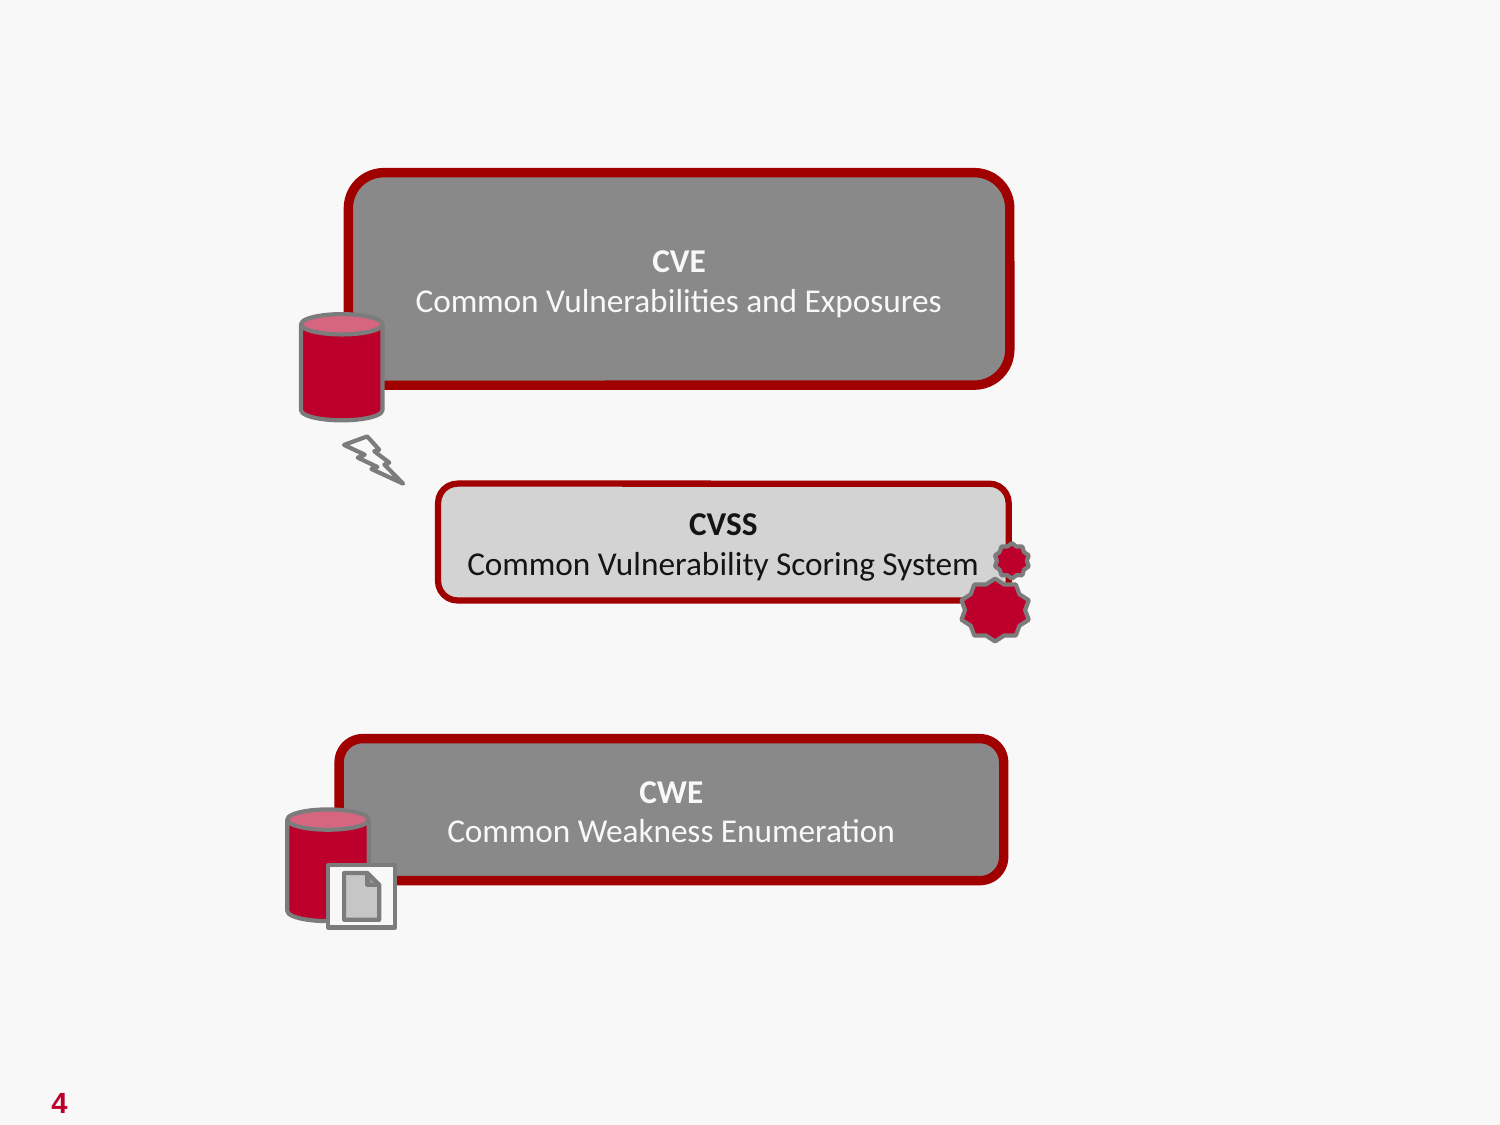

CVE
Common Vulnerabilities and Exposures

CVSS
Common Vulnerability Scoring System

CWE
Common Weakness Enumeration